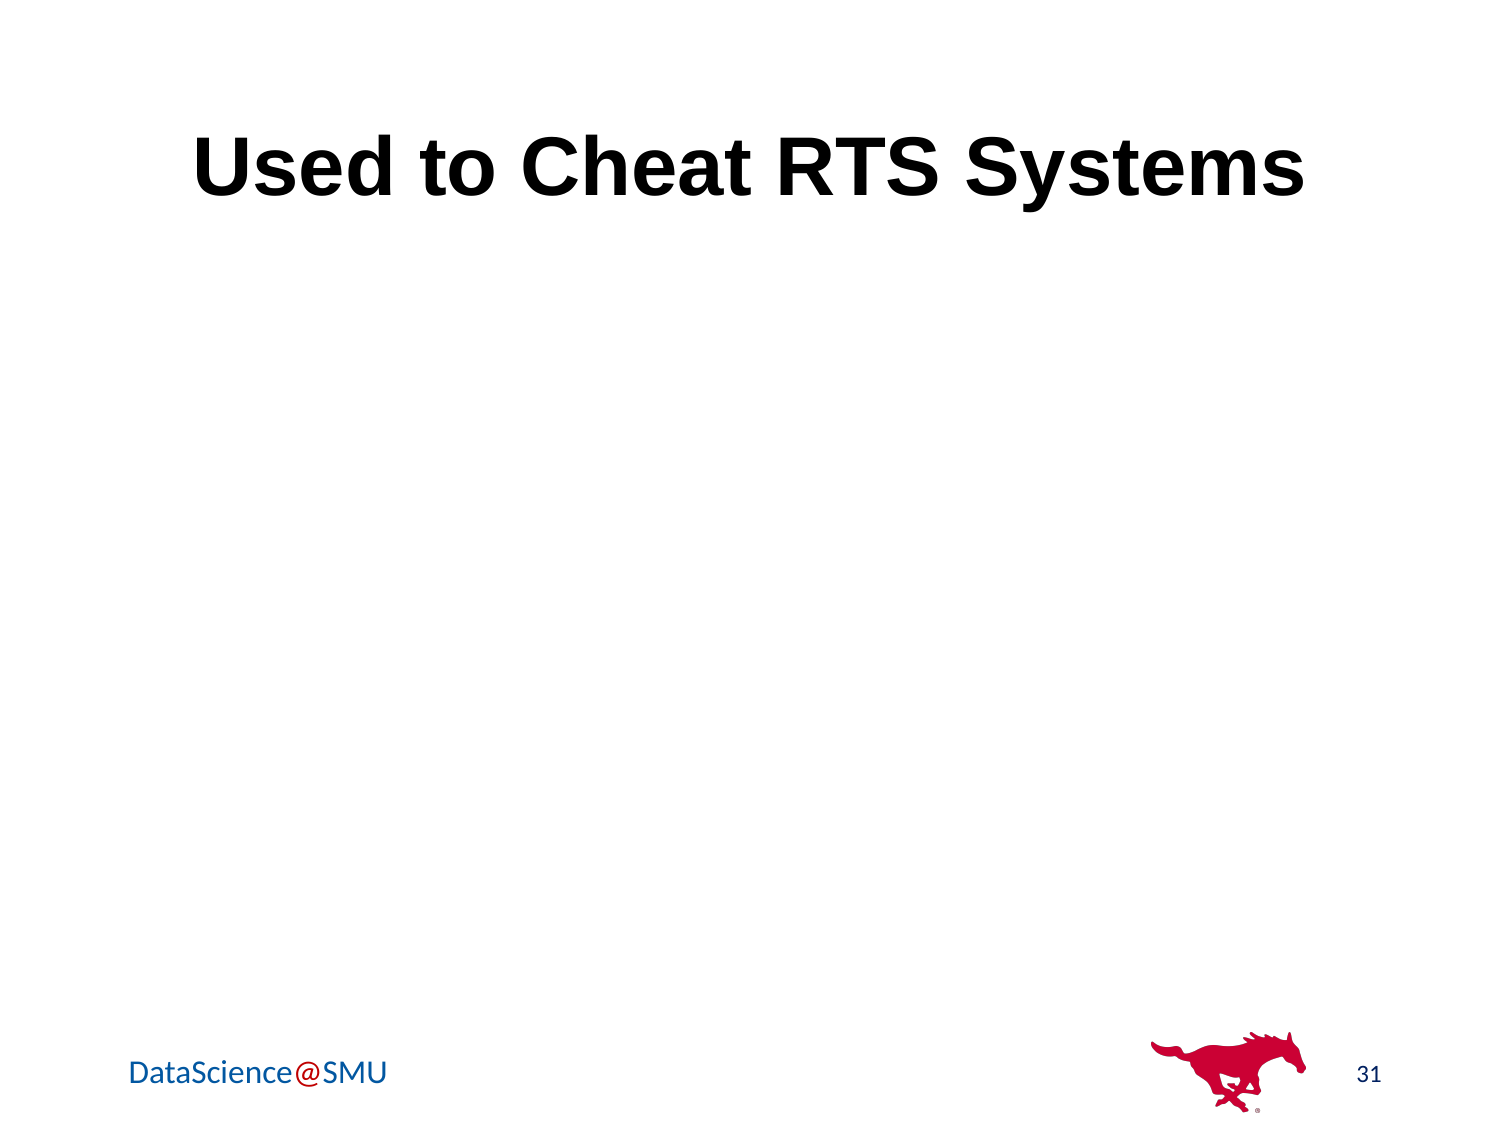

# Used to Cheat RTS Systems

31